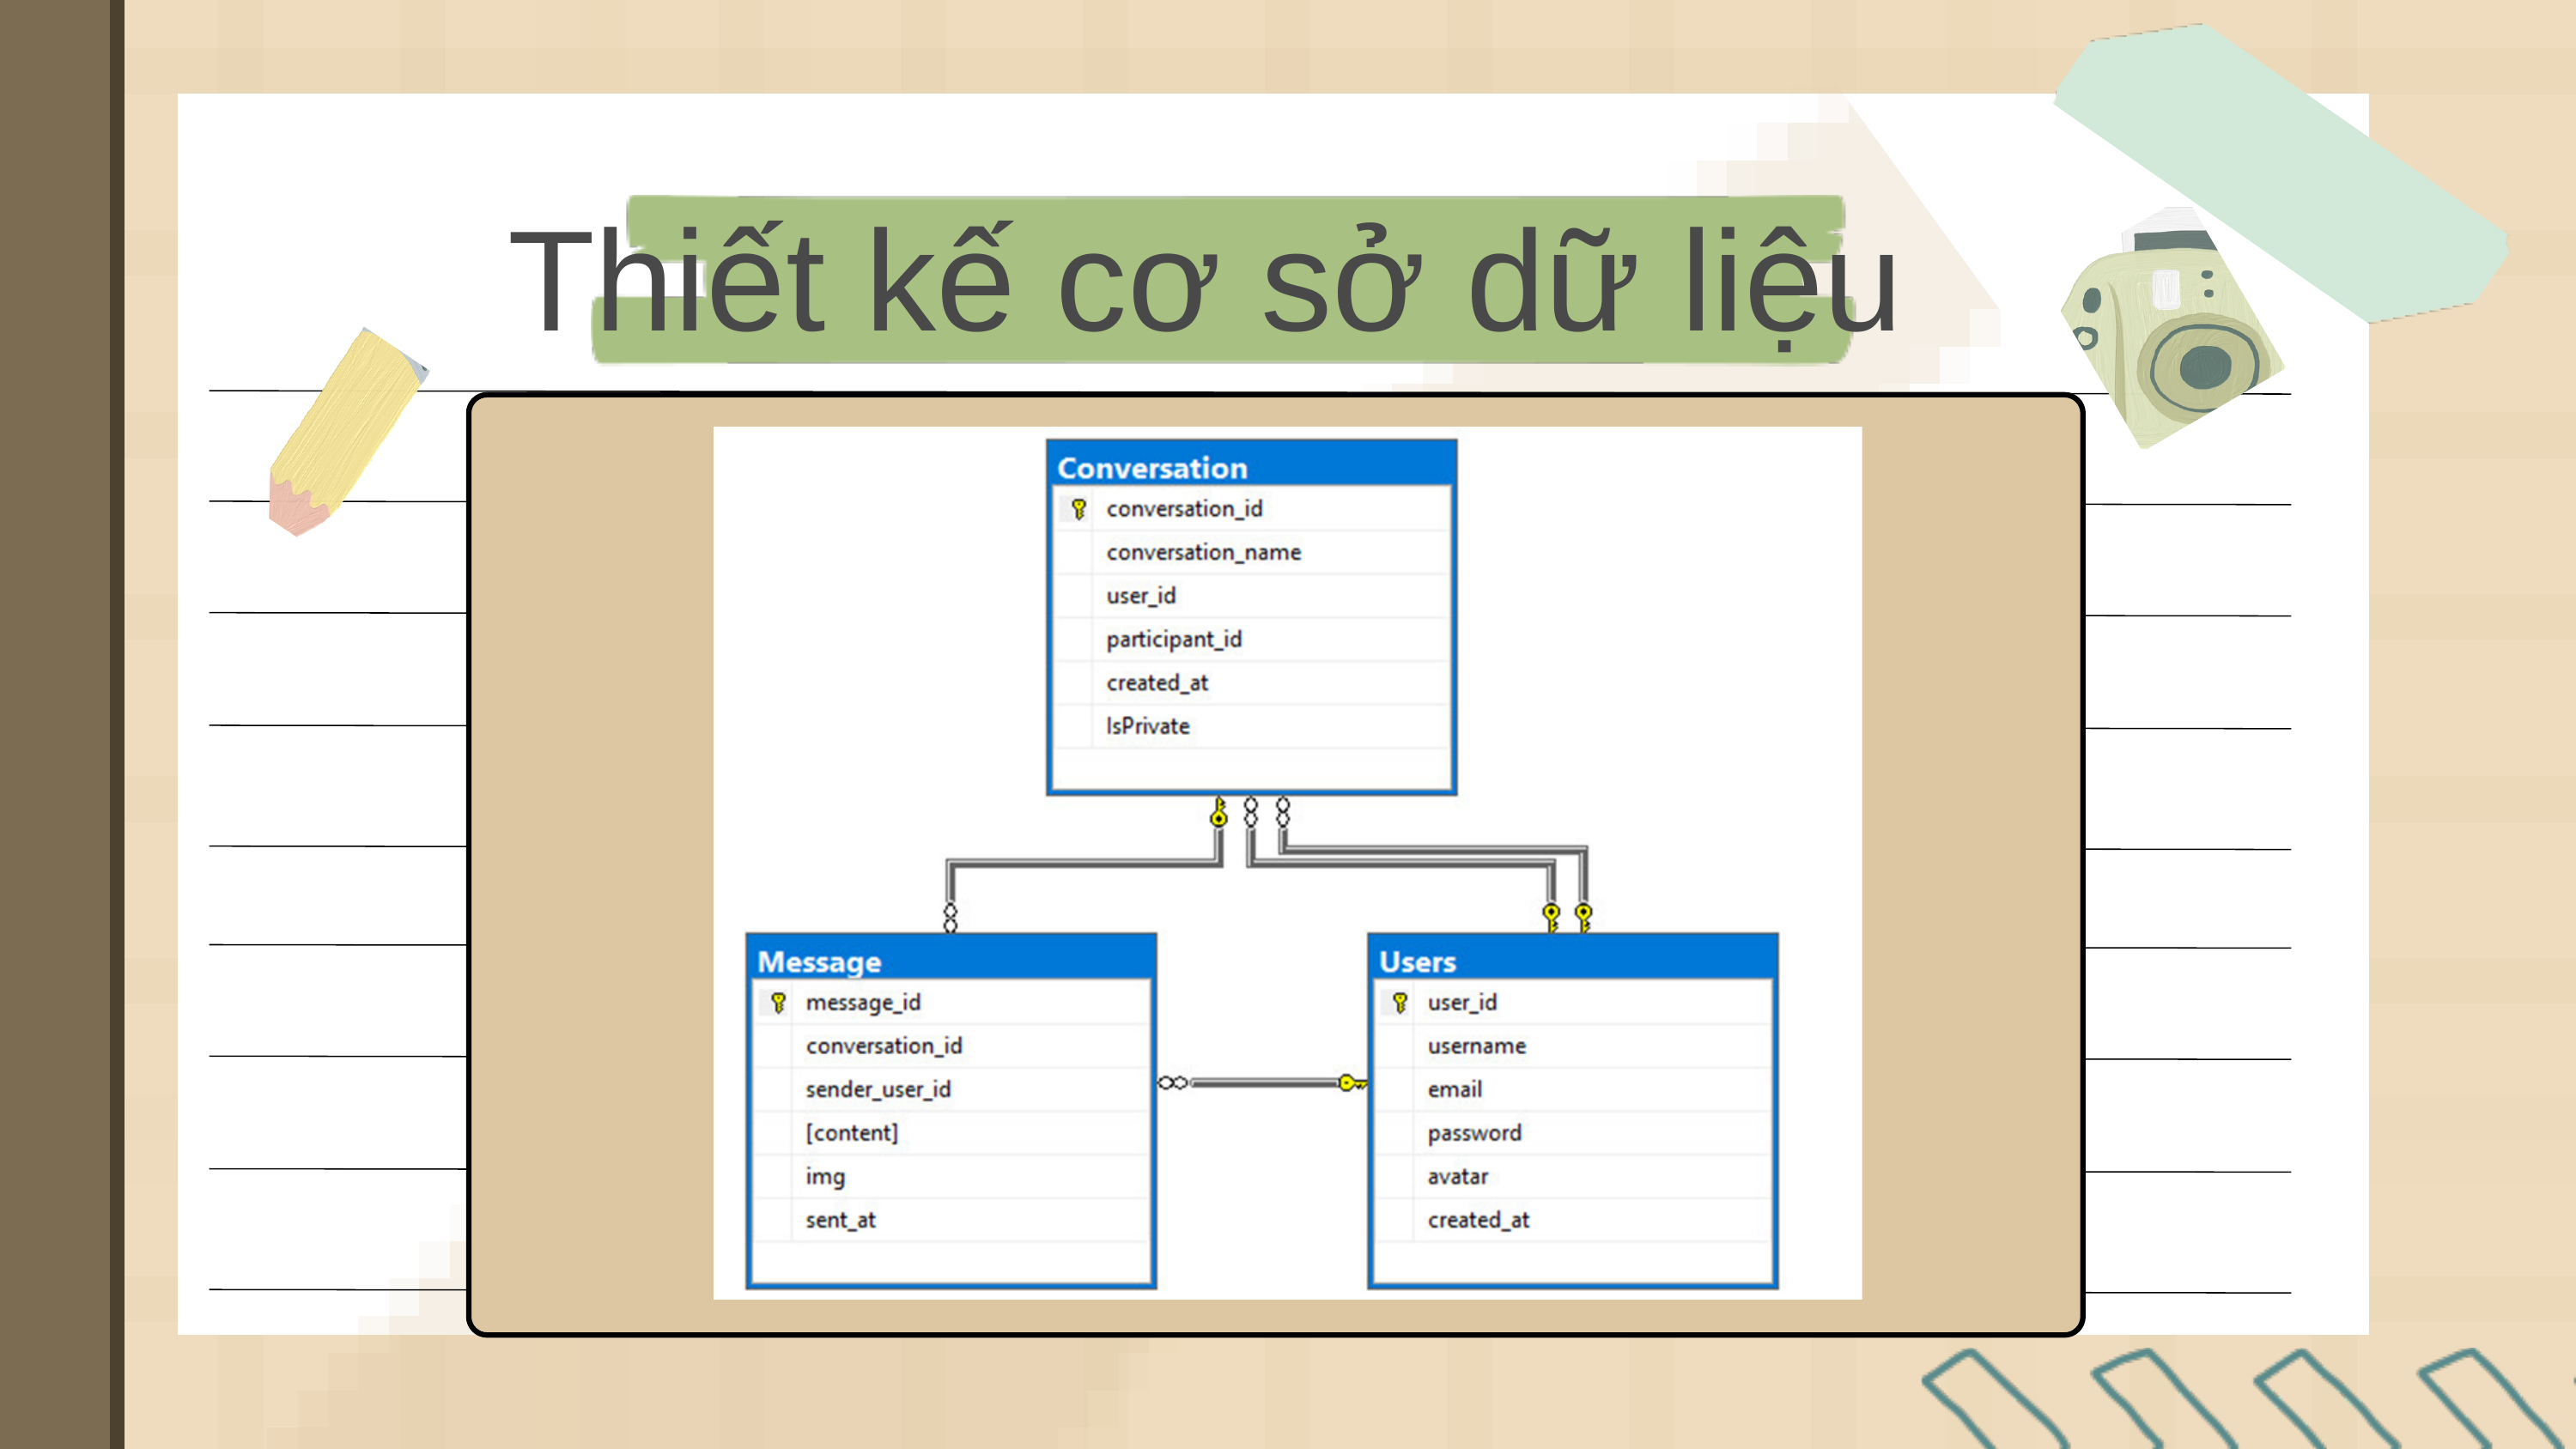

Thiết kế cơ sở dữ liệu

Task Name